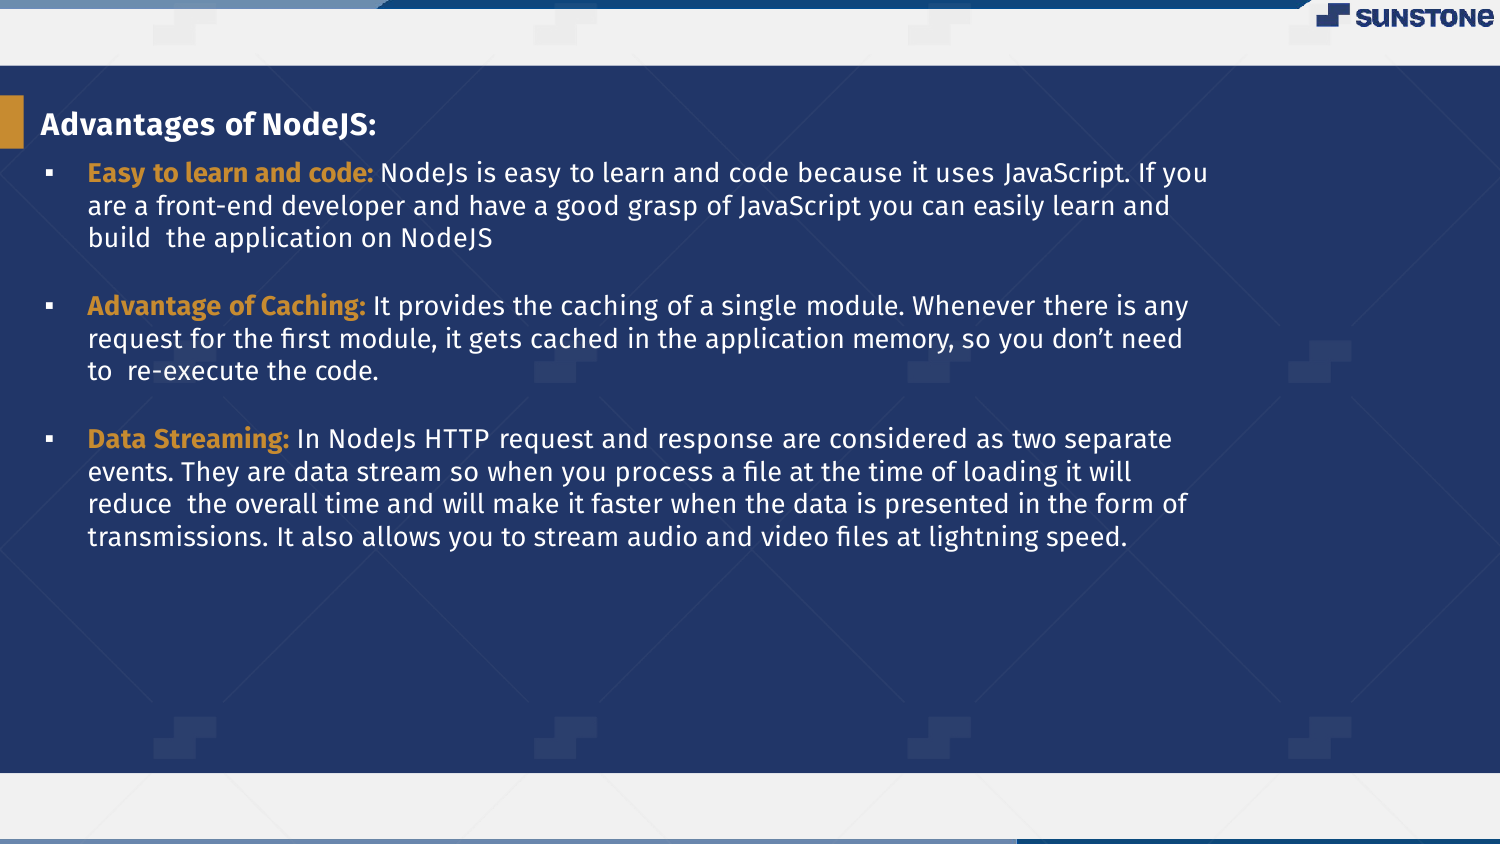

# Advantages of NodeJS:
Easy to learn and code: NodeJs is easy to learn and code because it uses JavaScript. If you  are a front-end developer and have a good grasp of JavaScript you can easily learn and build  the application on NodeJS

Advantage of Caching: It provides the caching of a single module. Whenever there is any  request for the ﬁrst module, it gets cached in the application memory, so you don’t need to  re-execute the code.

Data Streaming: In NodeJs HTTP request and response are considered as two separate  events. They are data stream so when you process a ﬁle at the time of loading it will reduce  the overall time and will make it faster when the data is presented in the form of  transmissions. It also allows you to stream audio and video ﬁles at lightning speed.